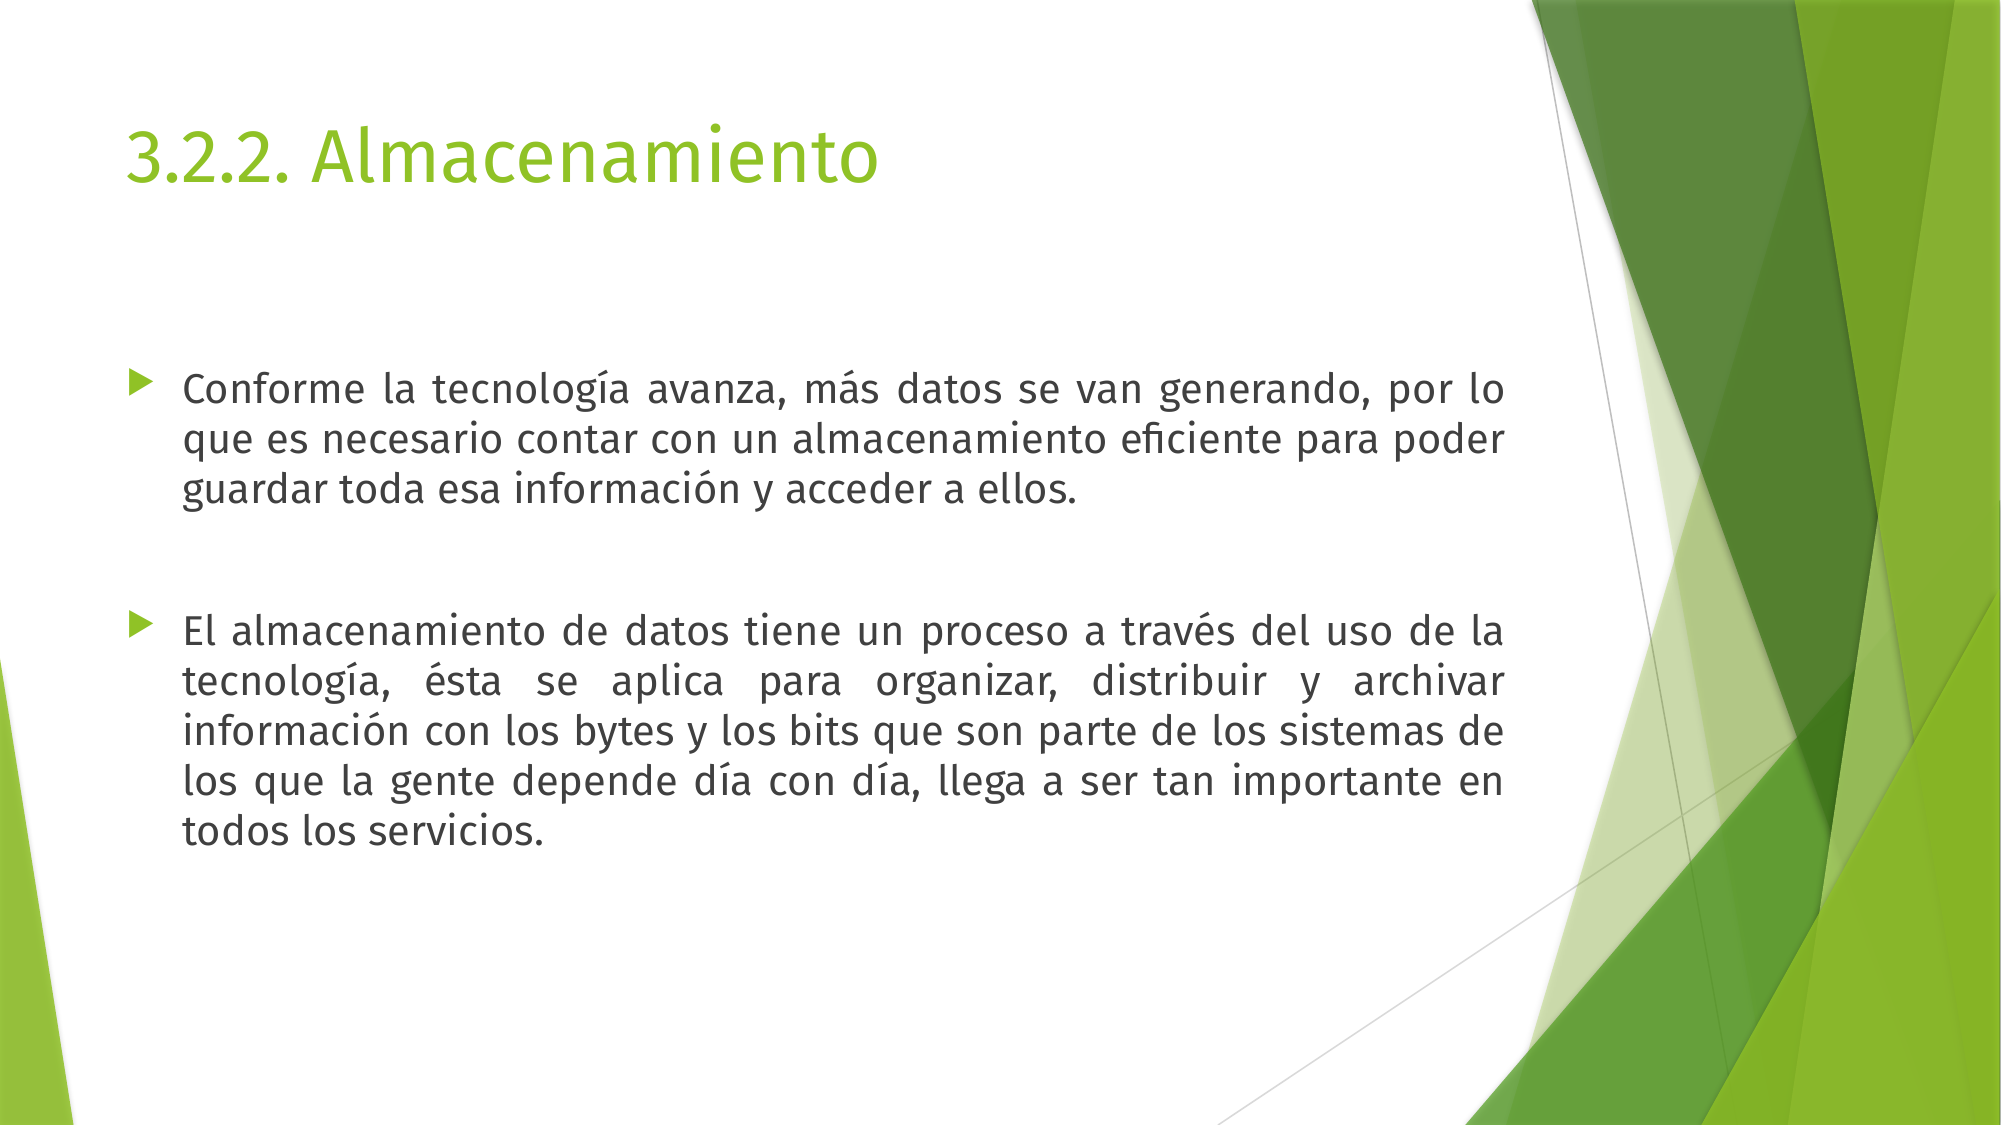

# 3.2.2. Almacenamiento
Conforme la tecnología avanza, más datos se van generando, por lo que es necesario contar con un almacenamiento eficiente para poder guardar toda esa información y acceder a ellos.

El almacenamiento de datos tiene un proceso a través del uso de la tecnología, ésta se aplica para organizar, distribuir y archivar información con los bytes y los bits que son parte de los sistemas de los que la gente depende día con día, llega a ser tan importante en todos los servicios.